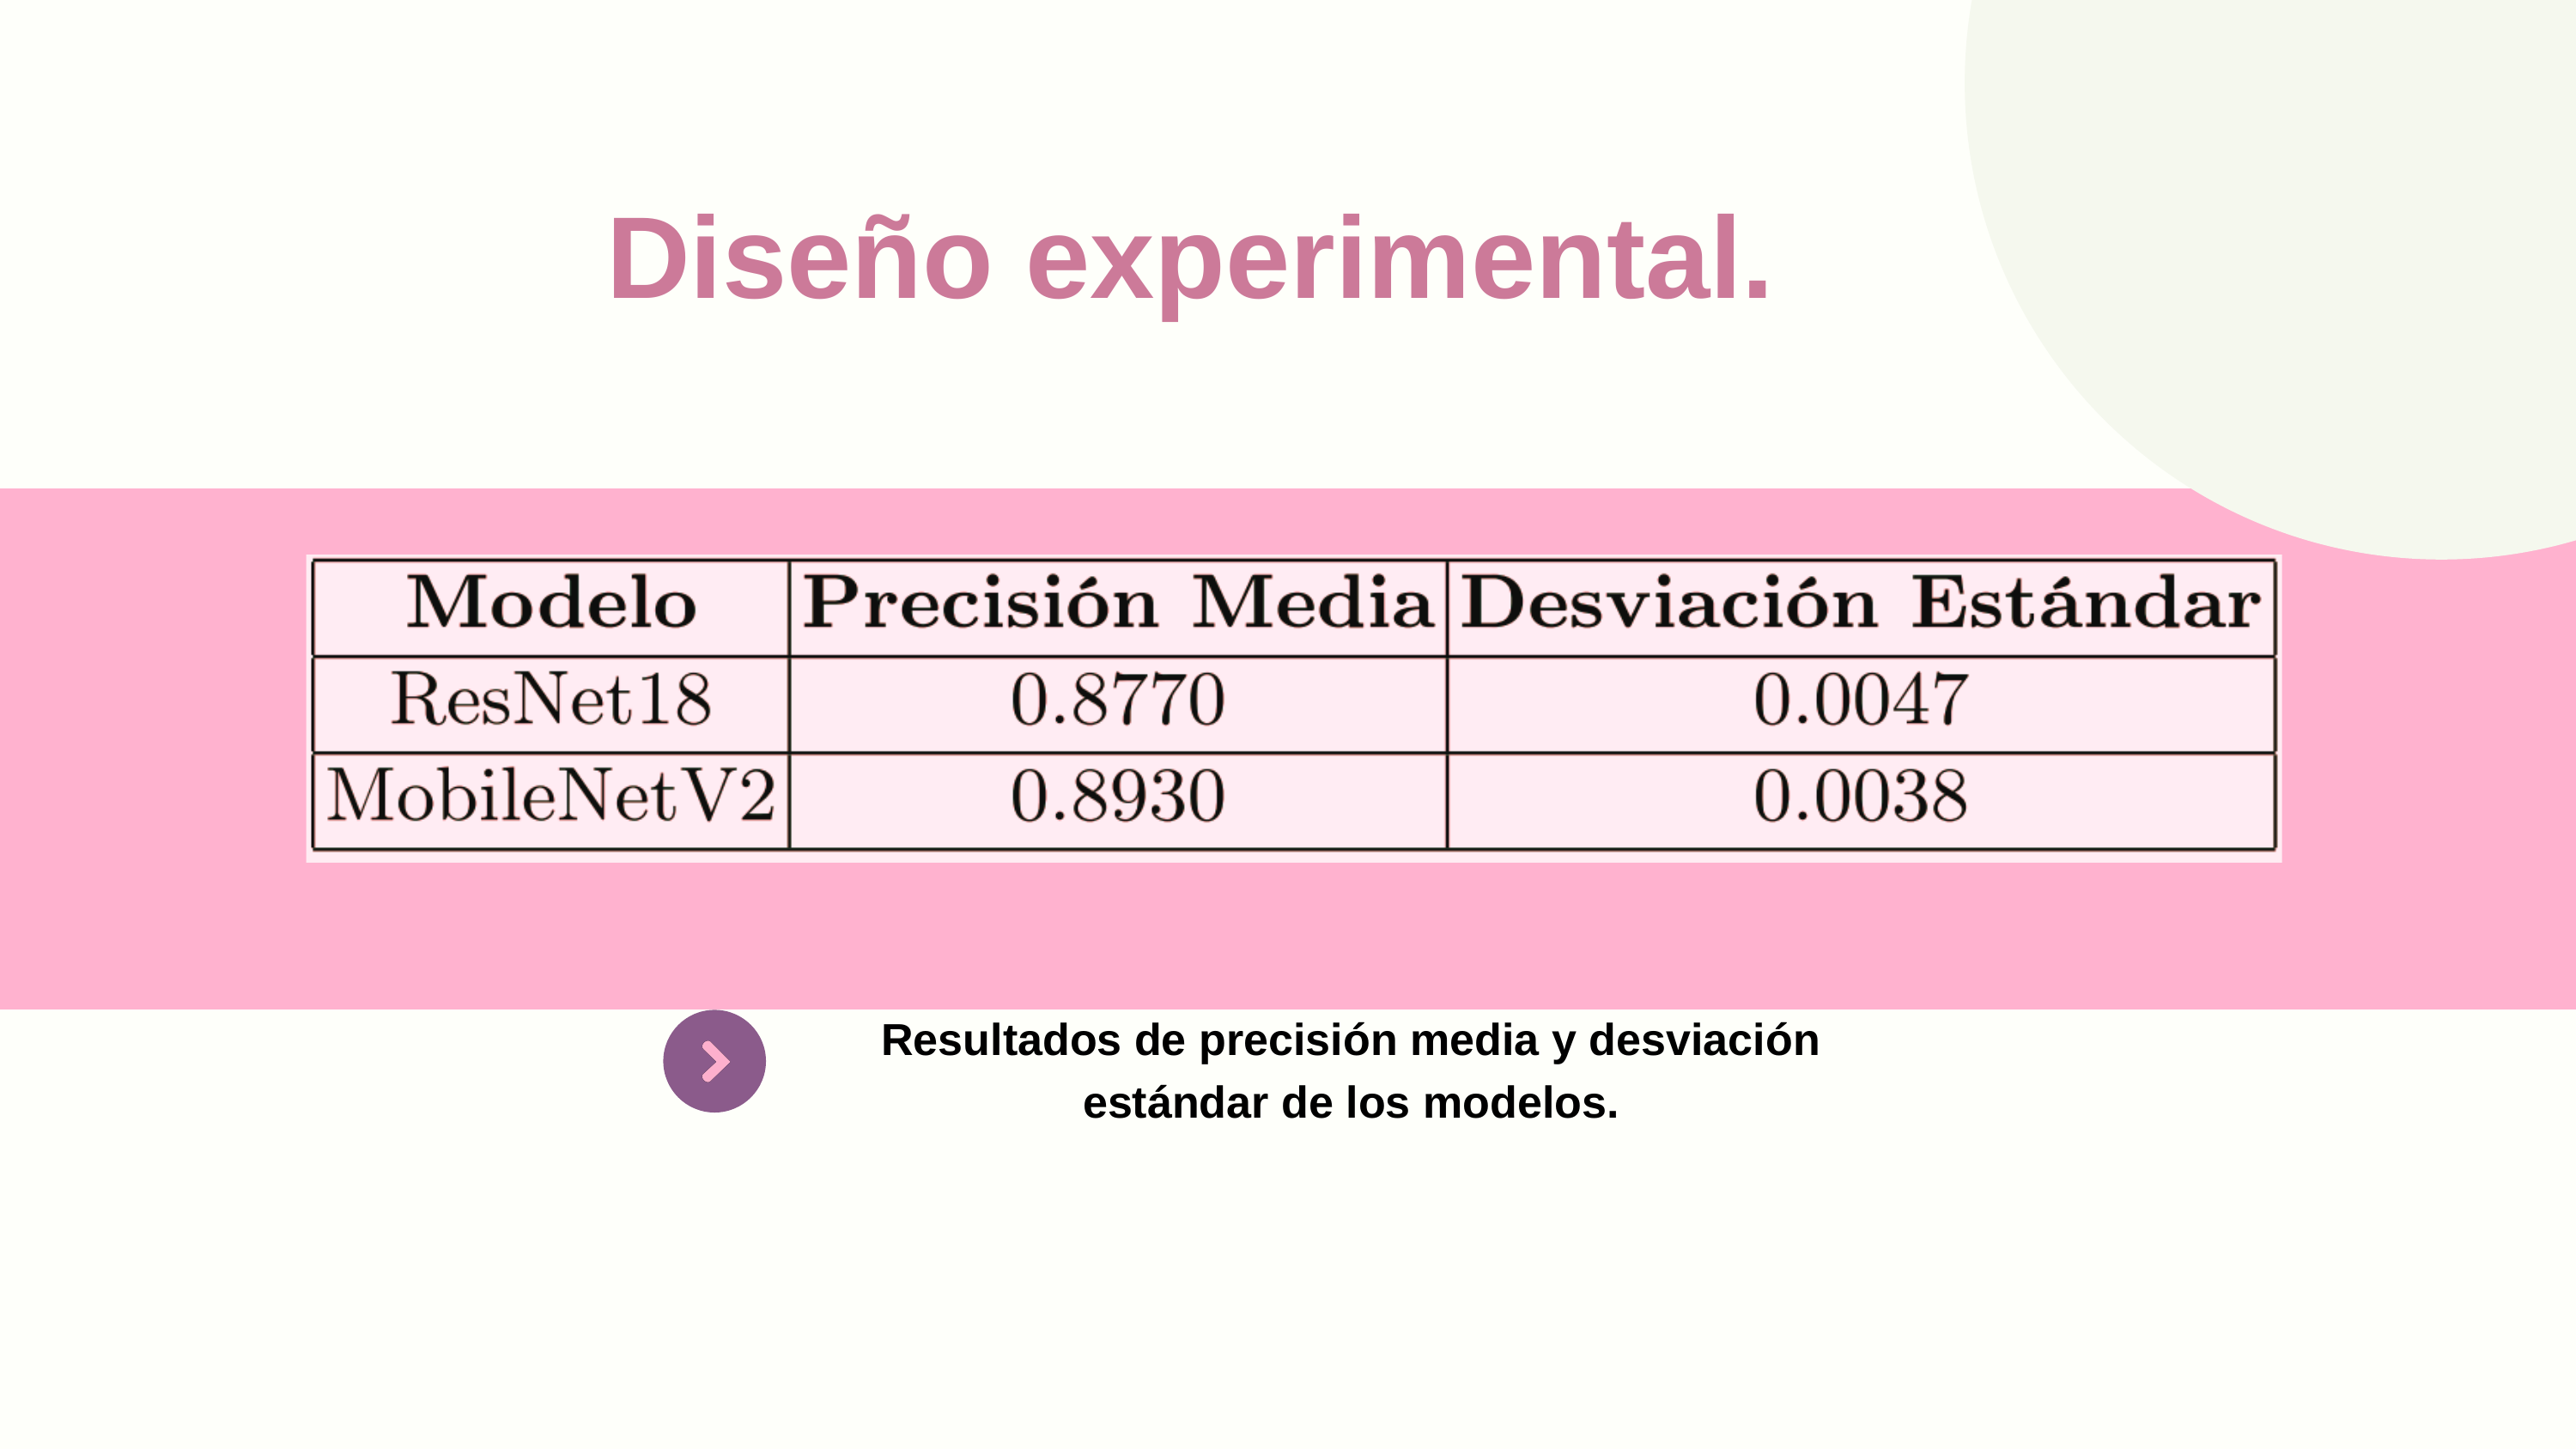

Diseño experimental.

Resultados de precisión media y desviación estándar de los modelos.